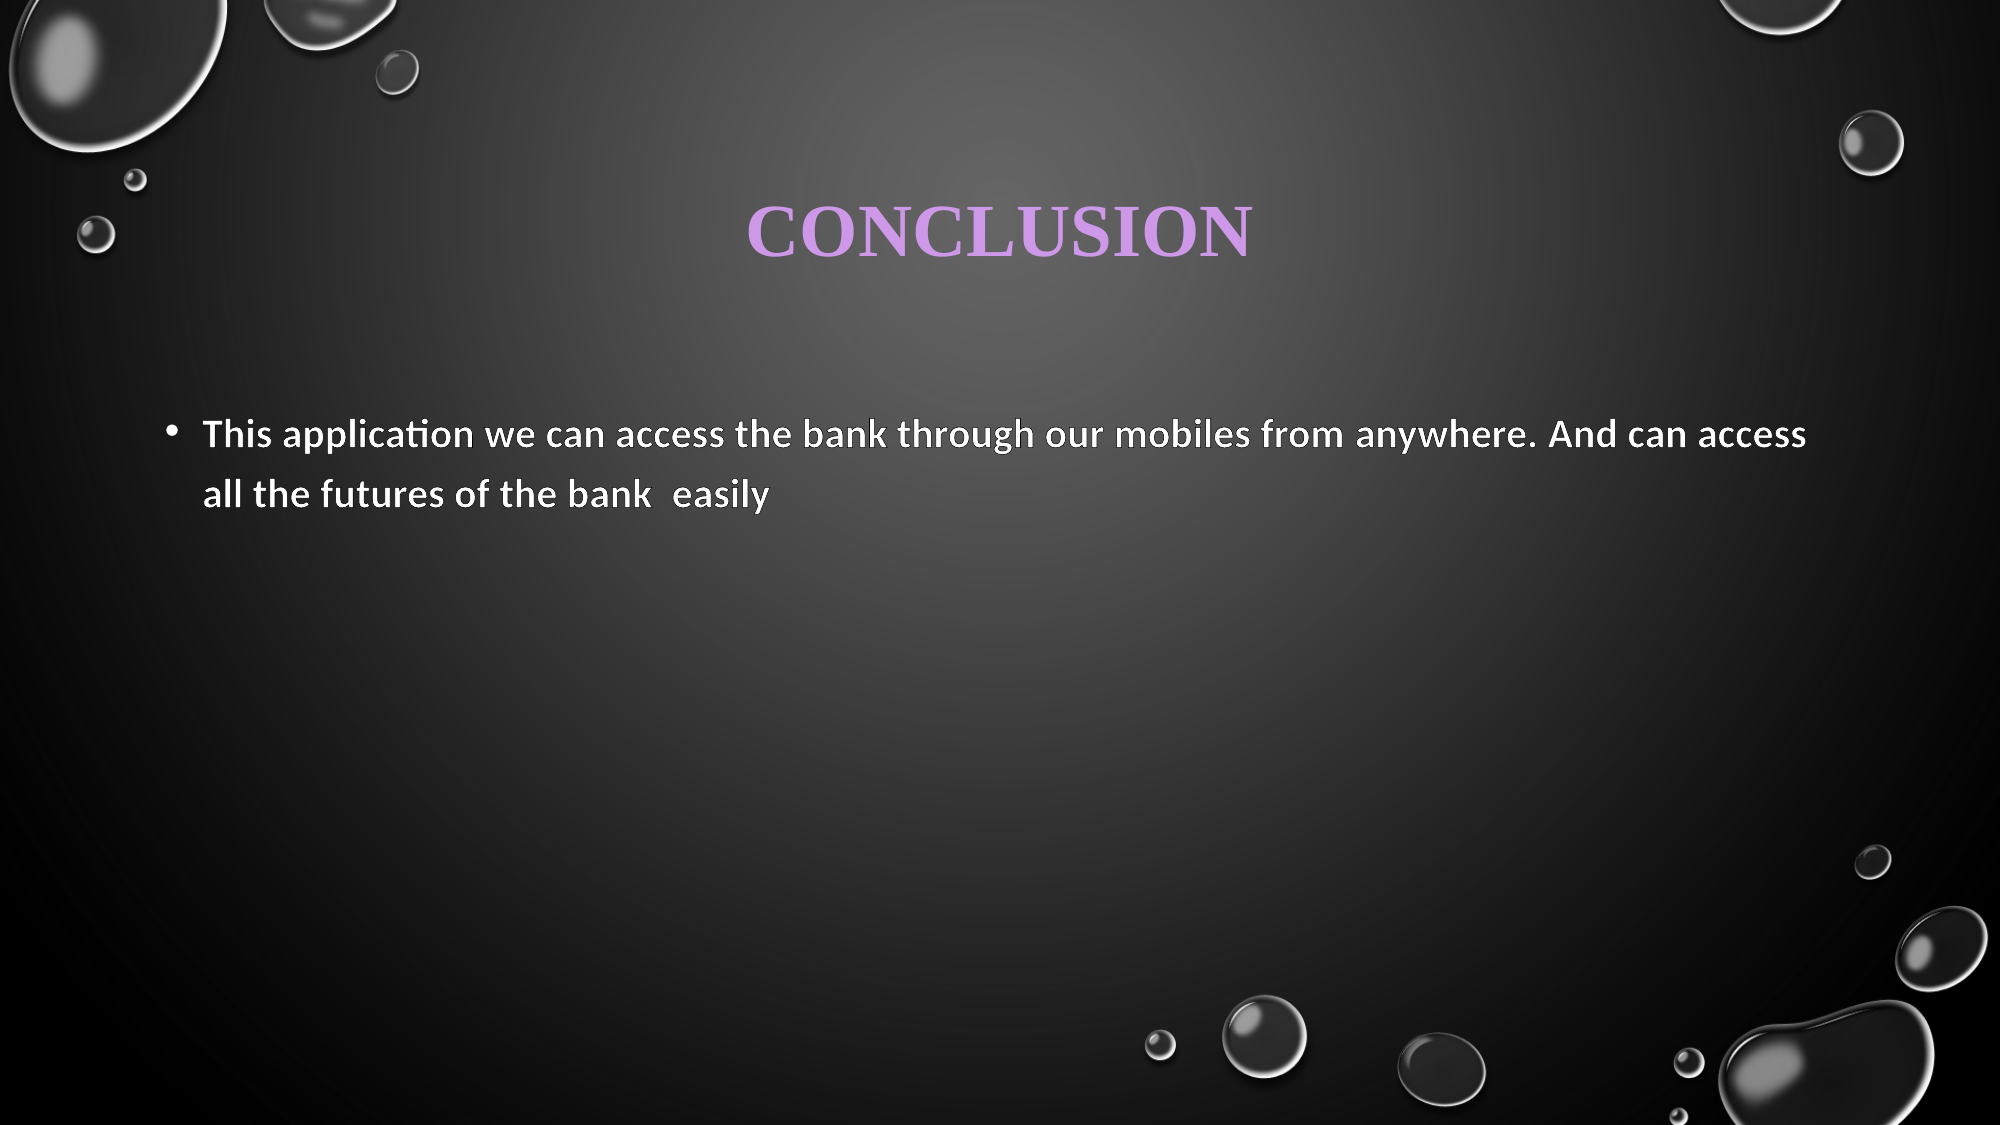

# Conclusion​
This application we can access the bank through our mobiles from anywhere. And can access all the futures of the bank  easily​